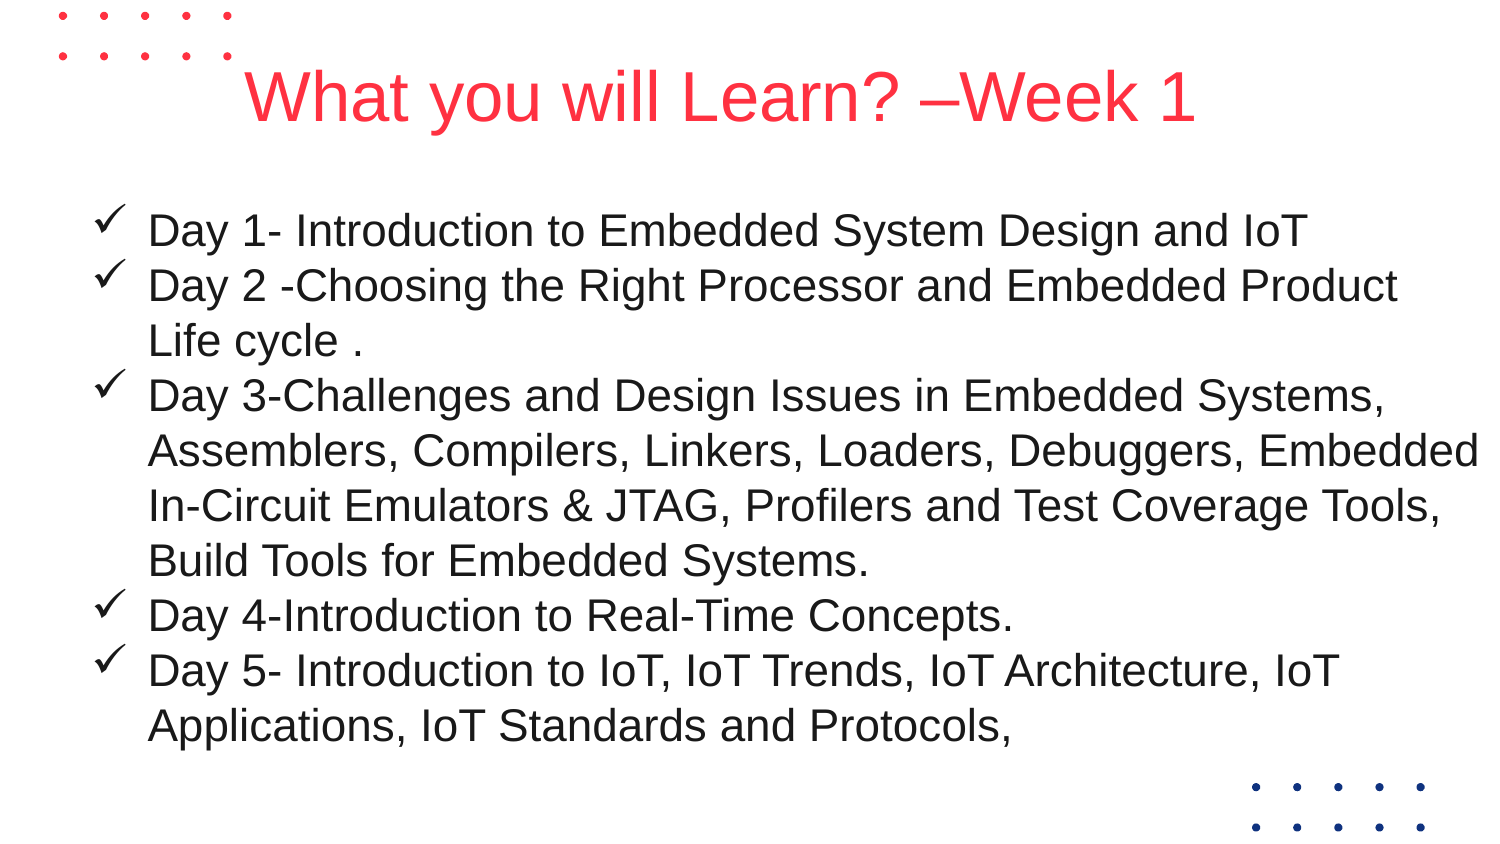

# What you will Learn? –Week 1
Day 1- Introduction to Embedded System Design and IoT
Day 2 -Choosing the Right Processor and Embedded Product Life cycle .
Day 3-Challenges and Design Issues in Embedded Systems, Assemblers, Compilers, Linkers, Loaders, Debuggers, Embedded In-Circuit Emulators & JTAG, Profilers and Test Coverage Tools, Build Tools for Embedded Systems.
Day 4-Introduction to Real-Time Concepts.
Day 5- Introduction to IoT, IoT Trends, IoT Architecture, IoT Applications, IoT Standards and Protocols,